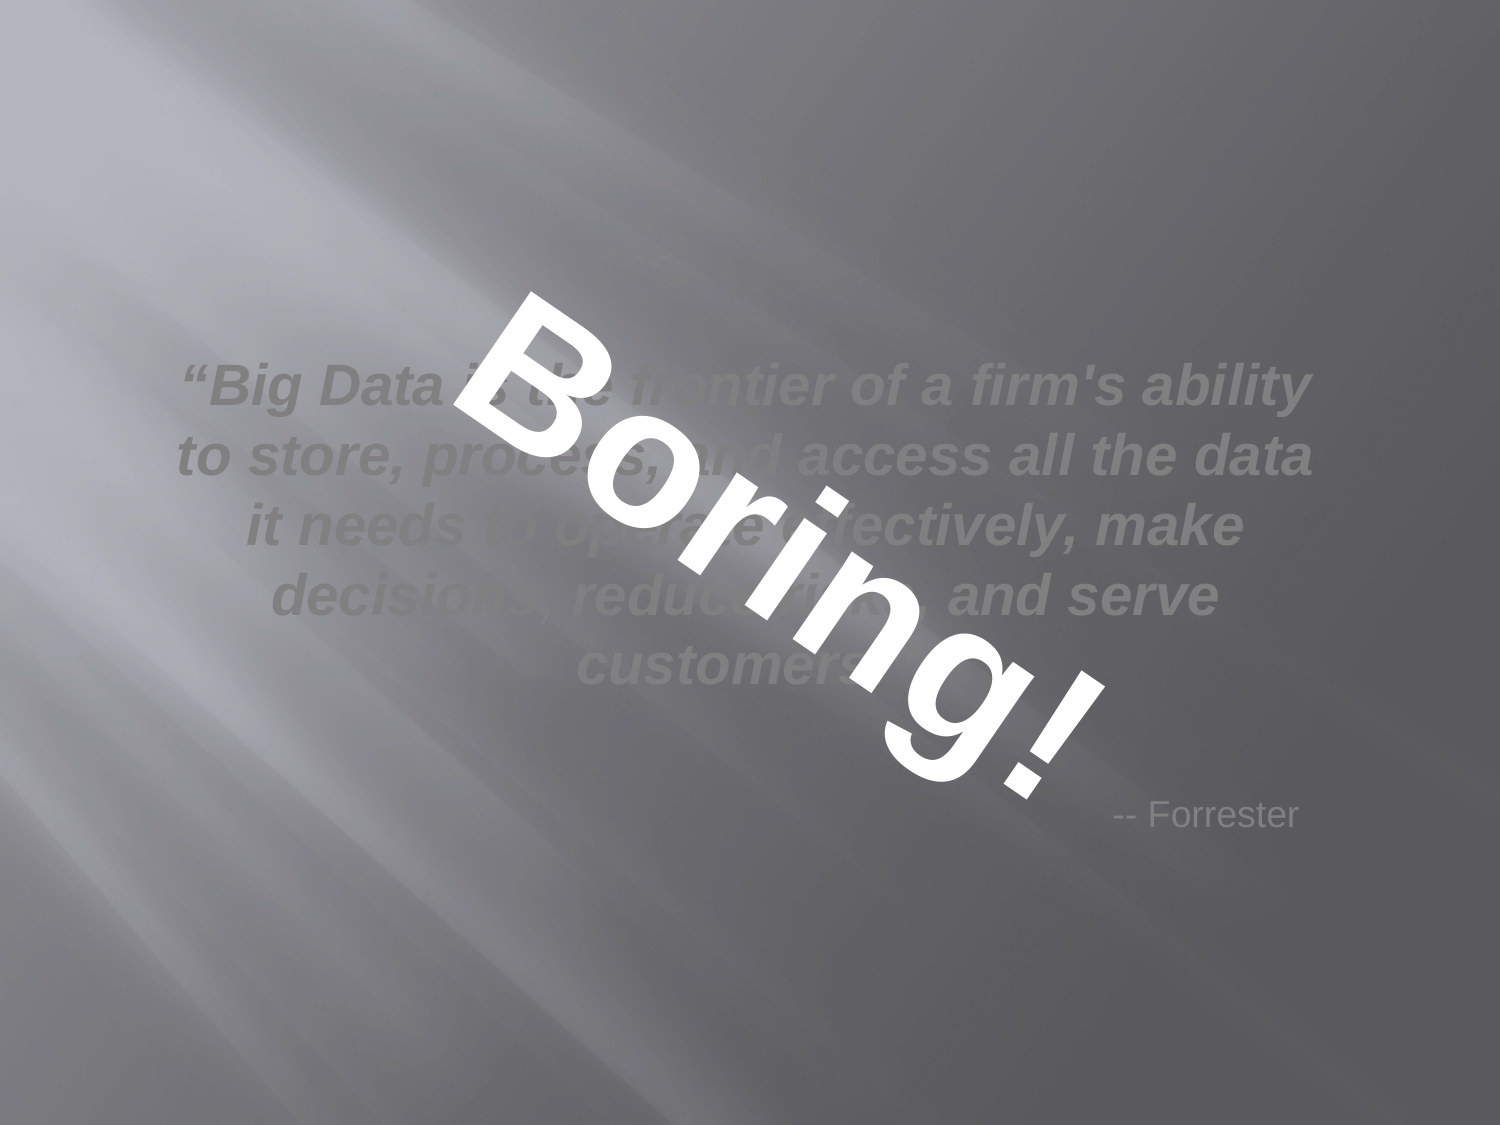

# “Big Data is the frontier of a firm's ability to store, process, and access all the data it needs to operate effectively, make decisions, reduce risks, and serve customers.”
Boring!
-- Forrester